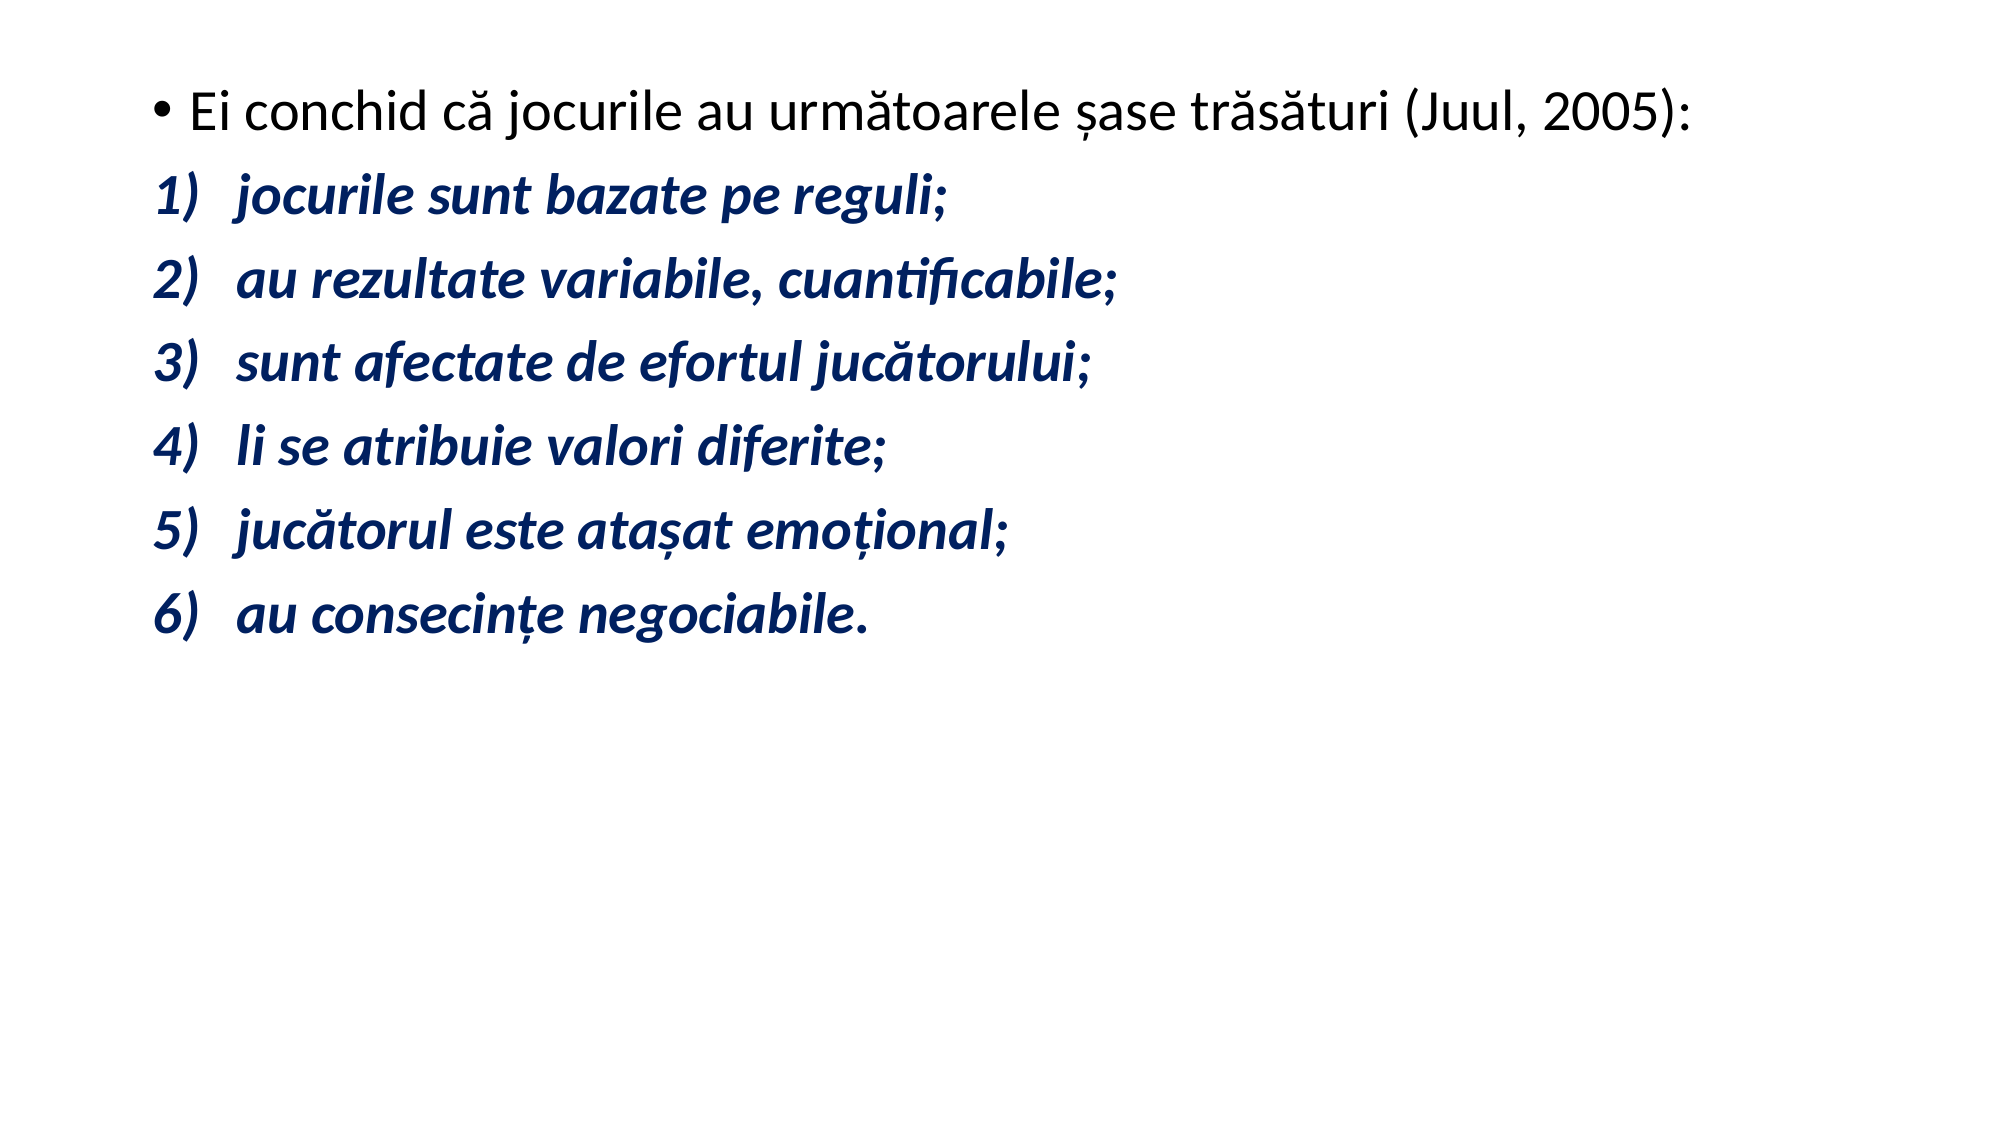

Ei conchid că jocurile au următoarele şase trăsături (Juul, 2005):
jocurile sunt bazate pe reguli;
au rezultate variabile, cuantificabile;
sunt afectate de efortul jucătorului;
li se atribuie valori diferite;
jucătorul este ataşat emoţional;
au consecinţe negociabile.